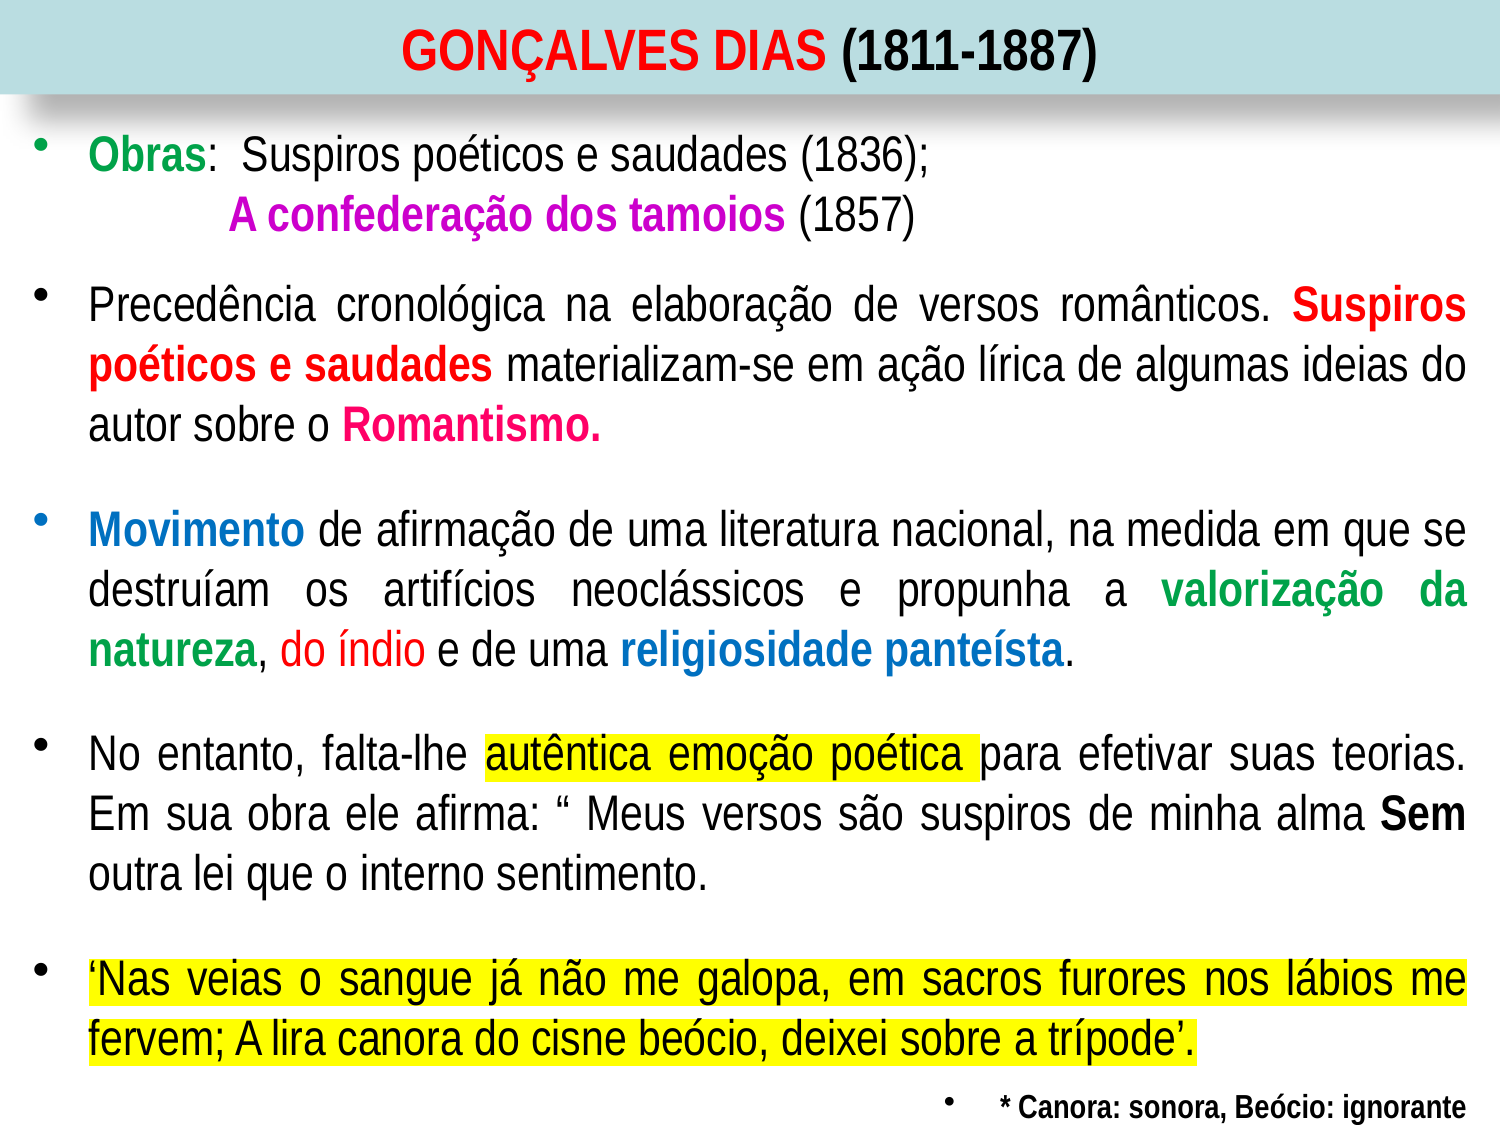

# GONÇALVES DIAS (1811-1887)
Obras:  Suspiros poéticos e saudades (1836);
                 A confederação dos tamoios (1857)

Precedência cronológica na elaboração de versos românticos. Suspiros poéticos e saudades materializam-se em ação lírica de algumas ideias do autor sobre o Romantismo.

Movimento de afirmação de uma literatura nacional, na medida em que se destruíam os artifícios neoclássicos e propunha a valorização da natureza, do índio e de uma religiosidade panteísta.

No entanto, falta-lhe autêntica emoção poética para efetivar suas teorias. Em sua obra ele afirma: “ Meus versos são suspiros de minha alma Sem outra lei que o interno sentimento.

‘Nas veias o sangue já não me galopa, em sacros furores nos lábios me fervem; A lira canora do cisne beócio, deixei sobre a trípode’.
* Canora: sonora, Beócio: ignorante